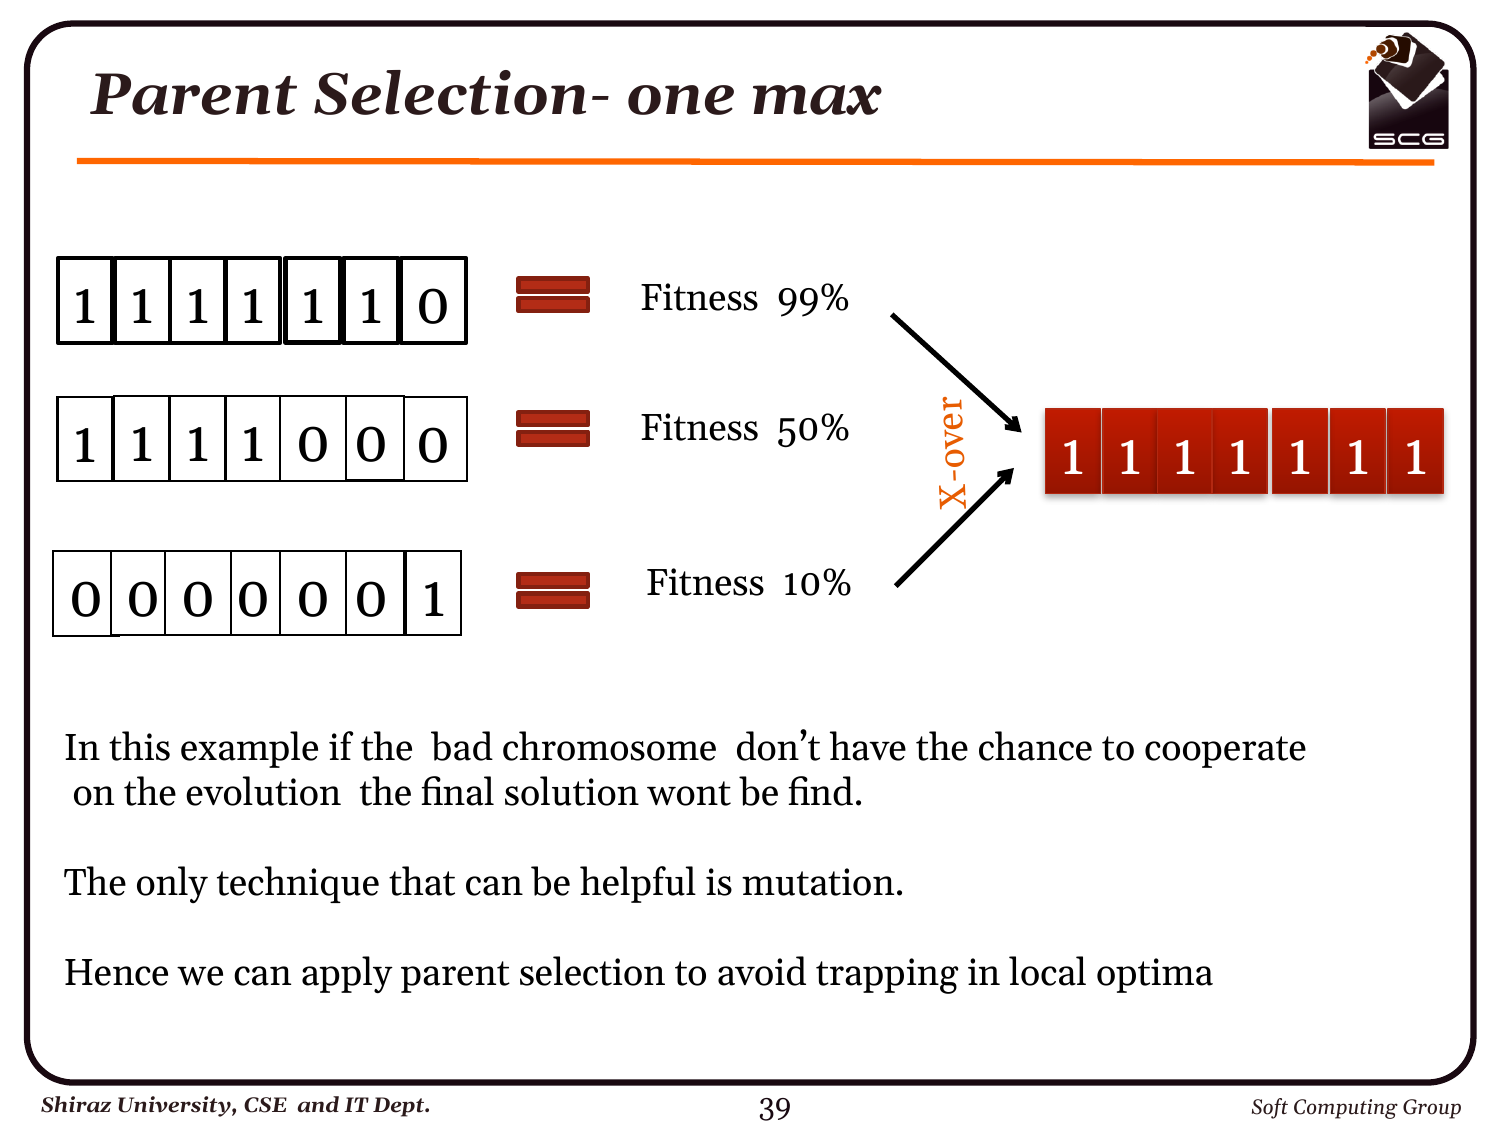

# Parent Selection- one max
1
1
1
1
0
1
1
0
1
1
0
0
1
1
Fitness  99%

Fitness  50%

1
1
1
1
1
1
1
X-over
0
Fitness  10%
0
0
0
0
1
0

In this example if the  bad chromosome  don’t have the chance to cooperate
 on the evolution  the final solution wont be find.

The only technique that can be helpful is mutation.

Hence we can apply parent selection to avoid trapping in local optima
39